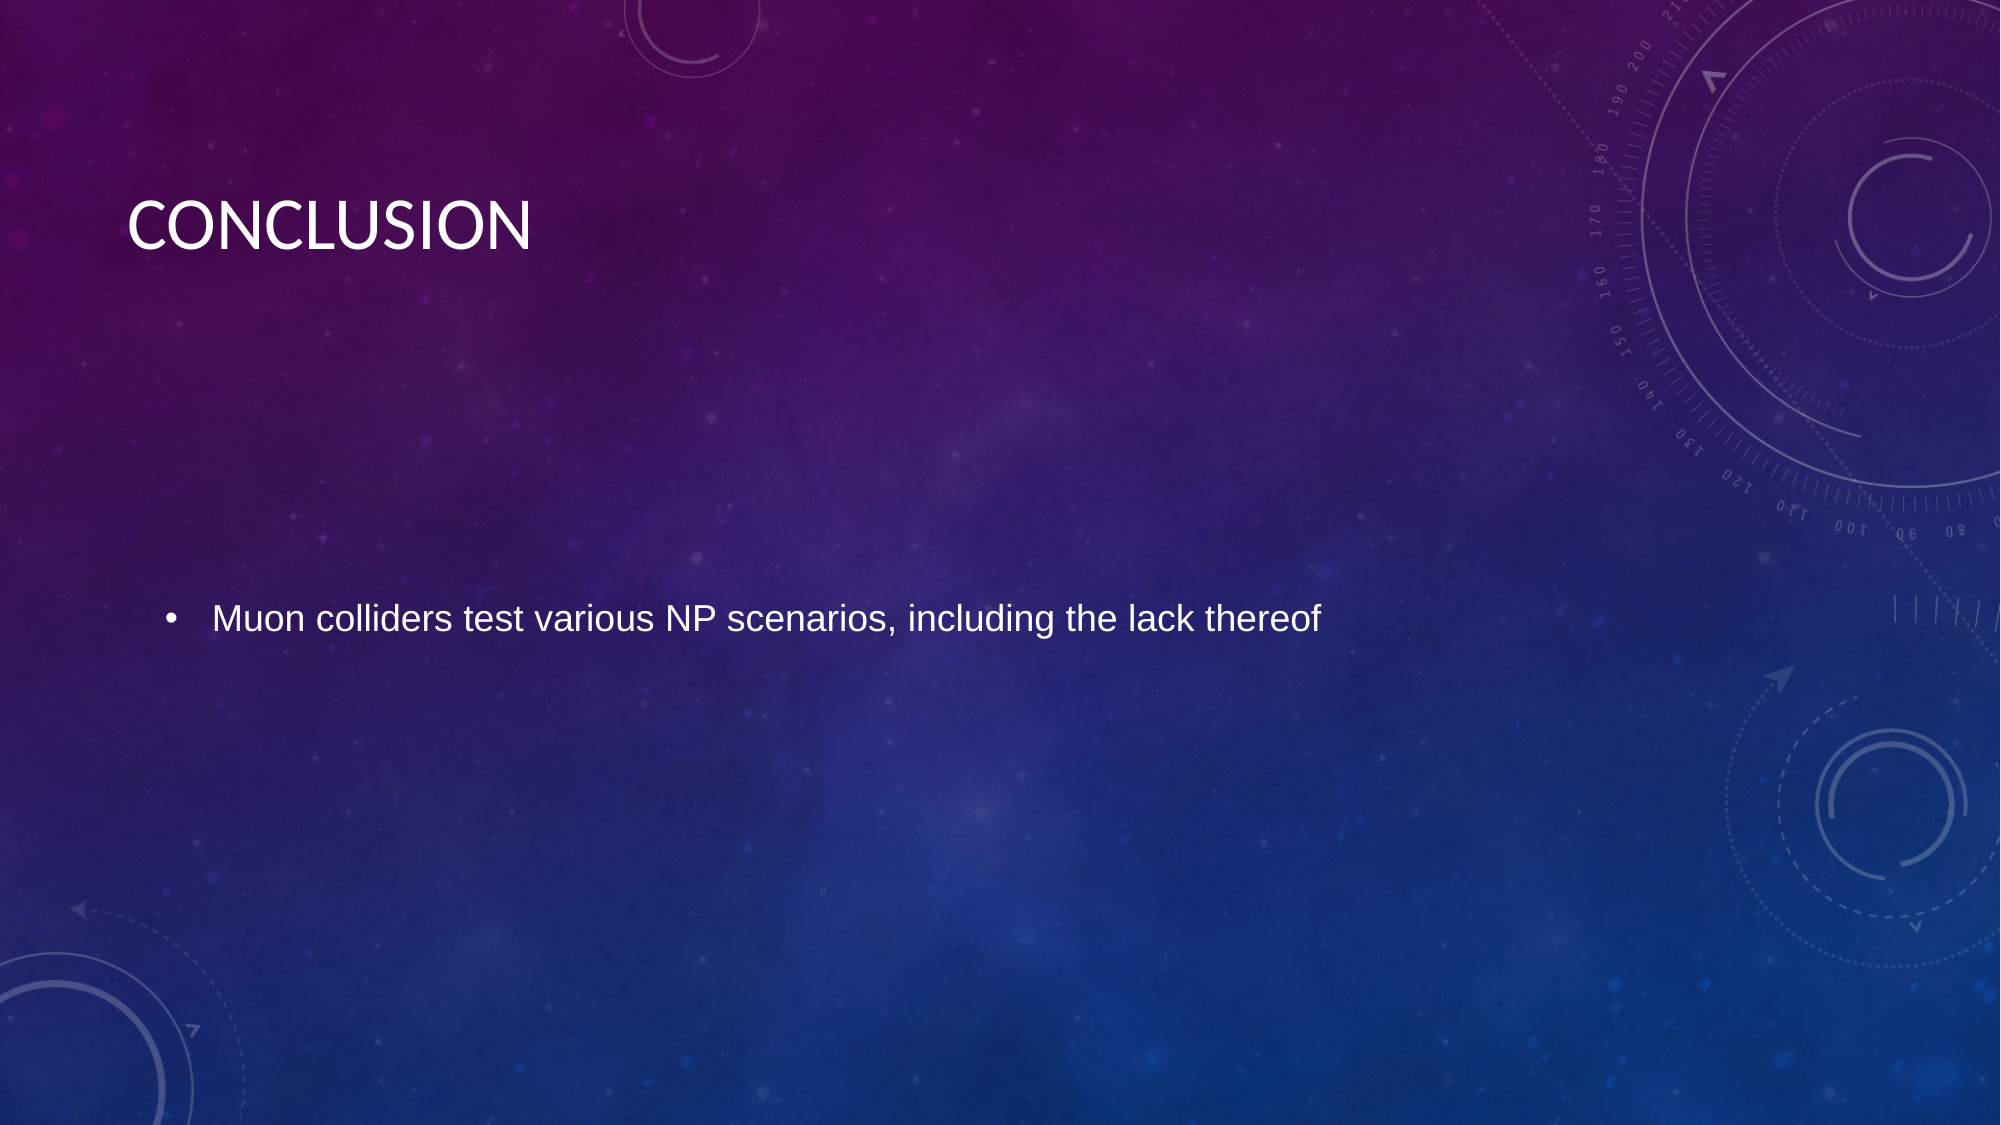

# Conclusion
Muon colliders test various NP scenarios, including the lack thereof